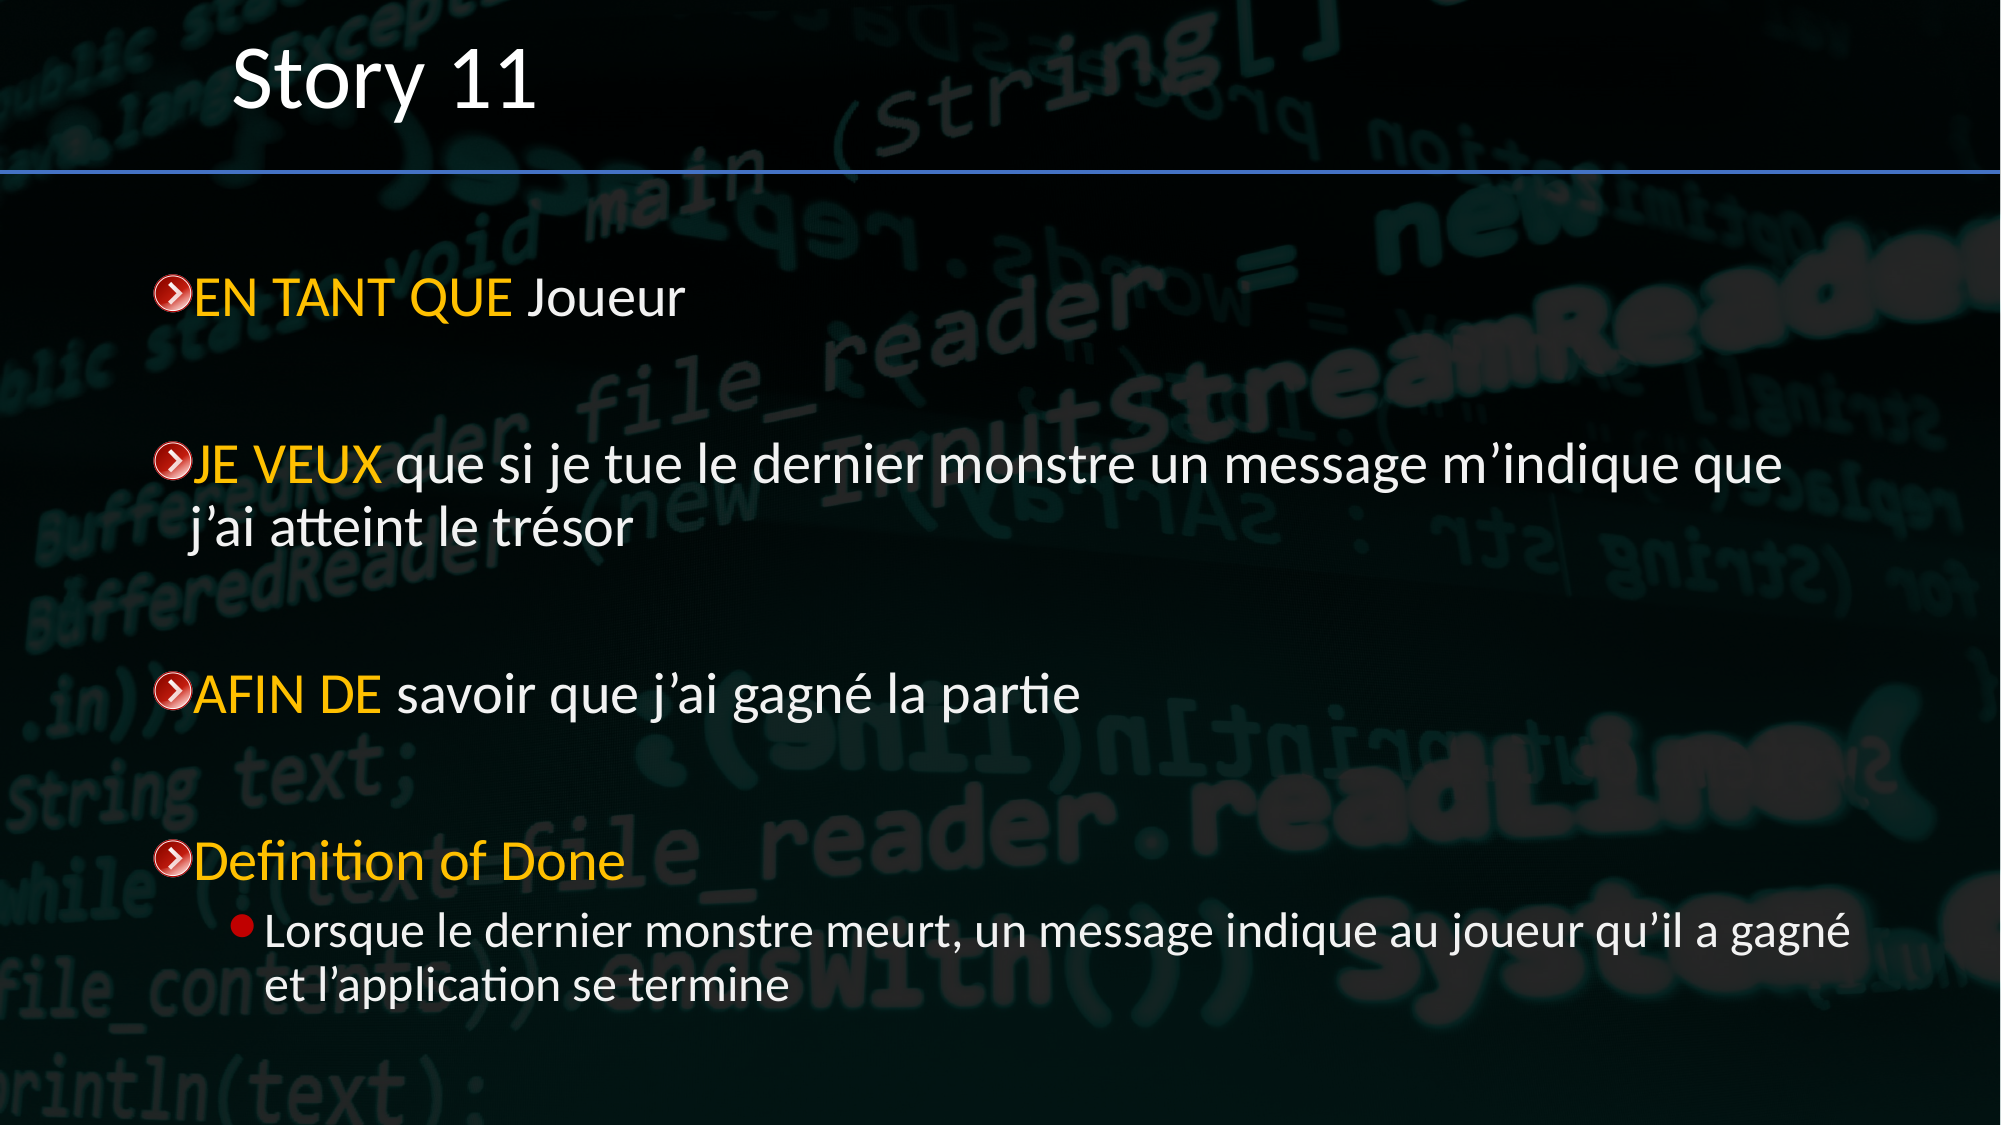

# Story 11
EN TANT QUE Joueur

JE VEUX que si je tue le dernier monstre un message m’indique que j’ai atteint le trésor

AFIN DE savoir que j’ai gagné la partie

Definition of Done
Lorsque le dernier monstre meurt, un message indique au joueur qu’il a gagné et l’application se termine